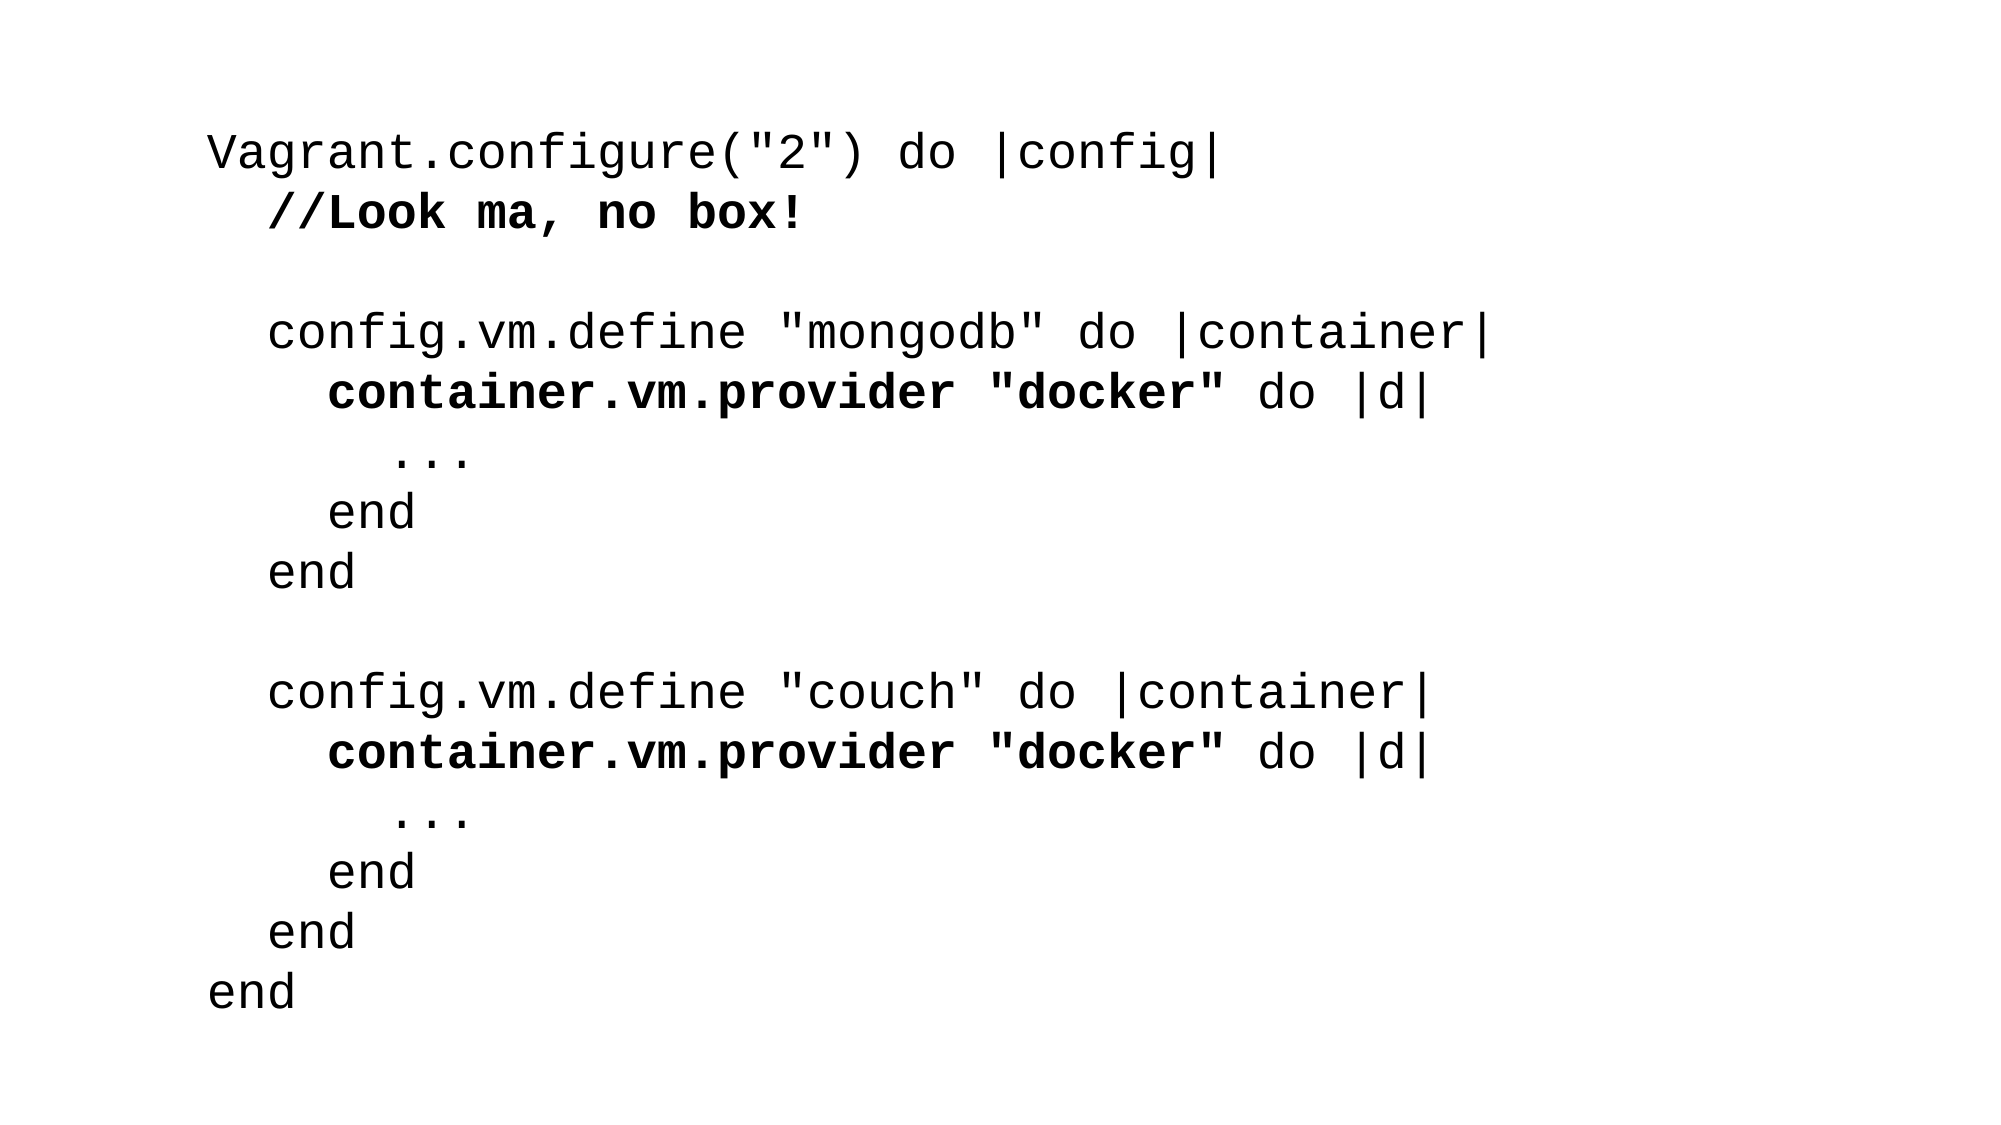

Vagrant.configure("2") do |config|
  //Look ma, no box!

  config.vm.define "mongodb" do |container|
    container.vm.provider "docker" do |d|
      ...
    end
  end

  config.vm.define "couch" do |container|
    container.vm.provider "docker" do |d|
      ...
    end
  end
end